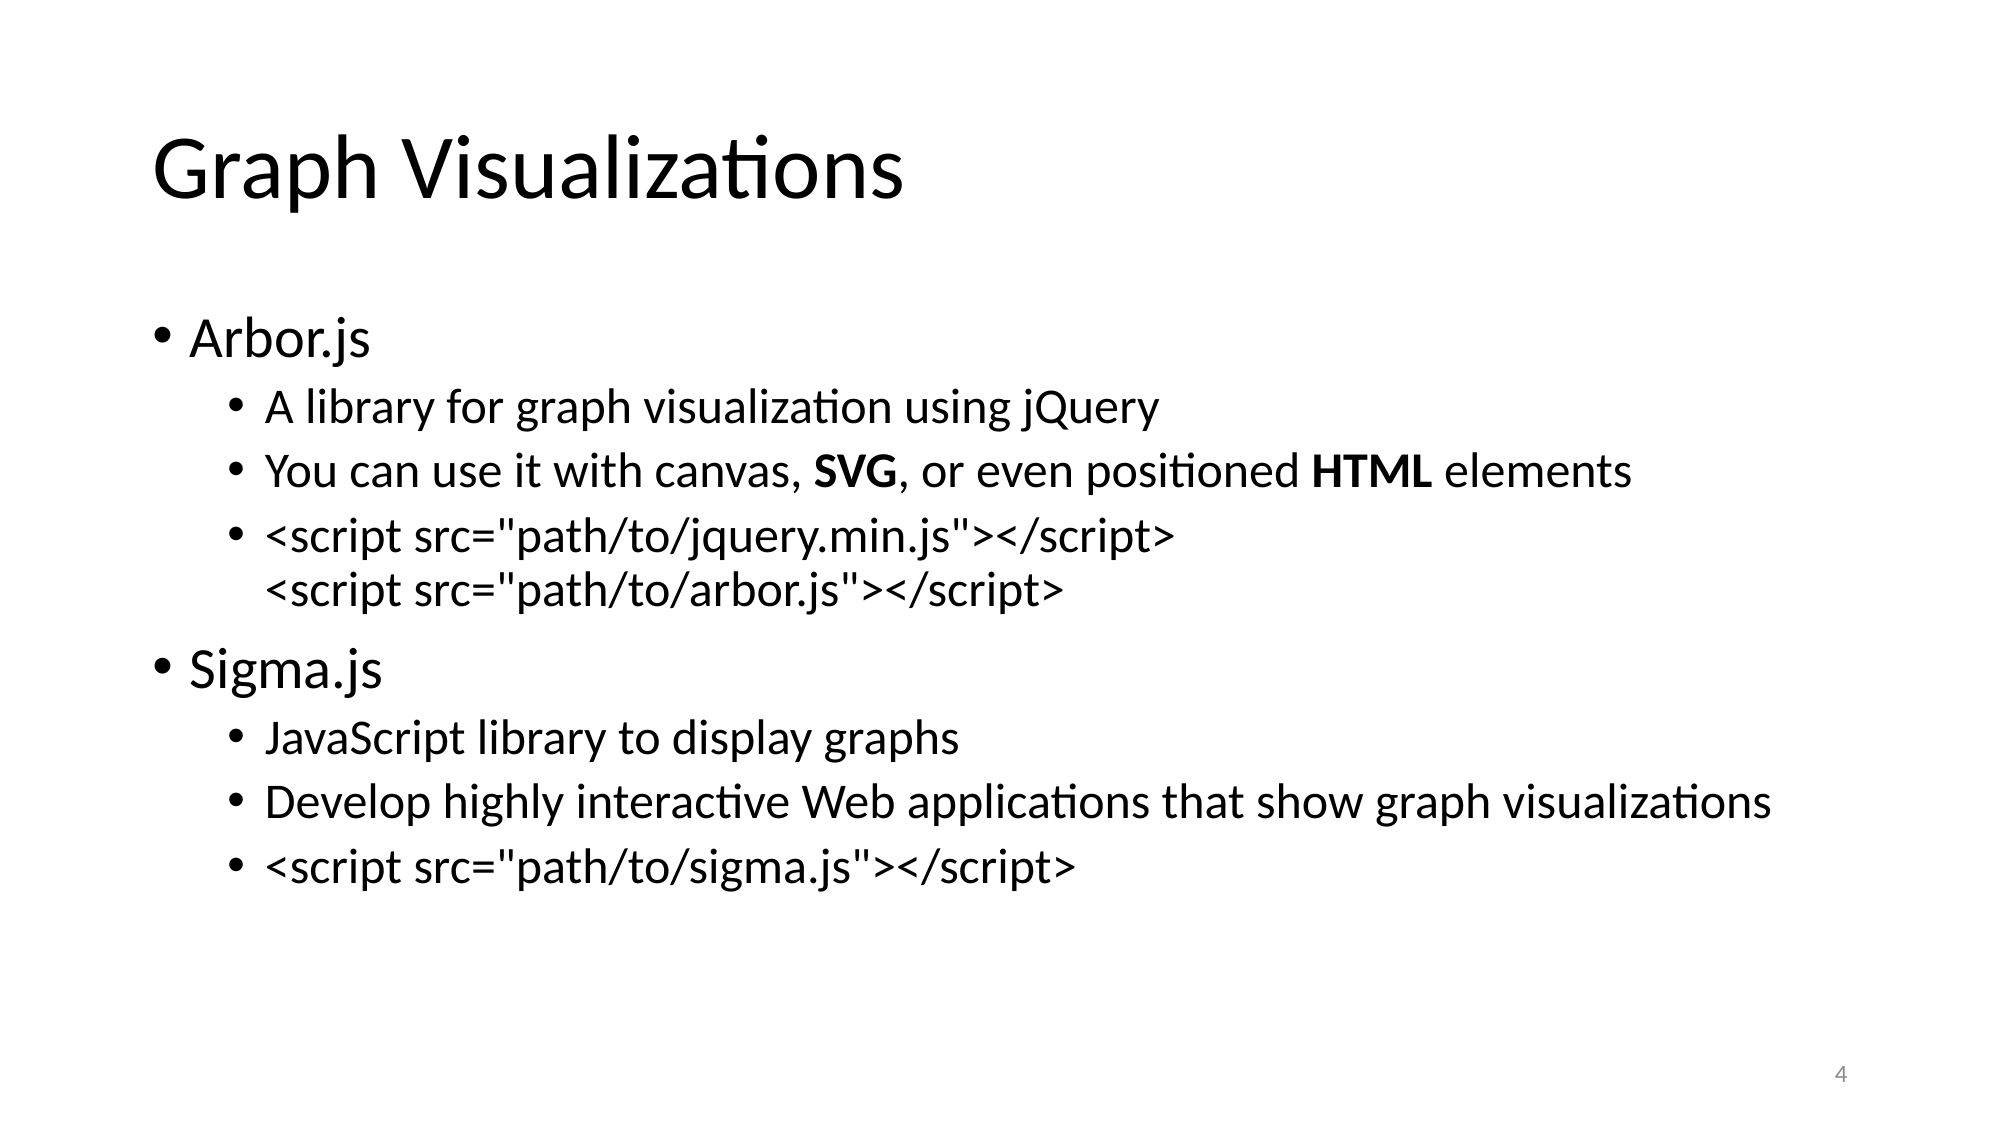

# Graph Visualizations
Arbor.js
A library for graph visualization using jQuery
You can use it with canvas, SVG, or even positioned HTML elements
<script src="path/to/jquery.min.js"></script>
<script src="path/to/arbor.js"></script>
Sigma.js
JavaScript library to display graphs
Develop highly interactive Web applications that show graph visualizations
<script src="path/to/sigma.js"></script>

4